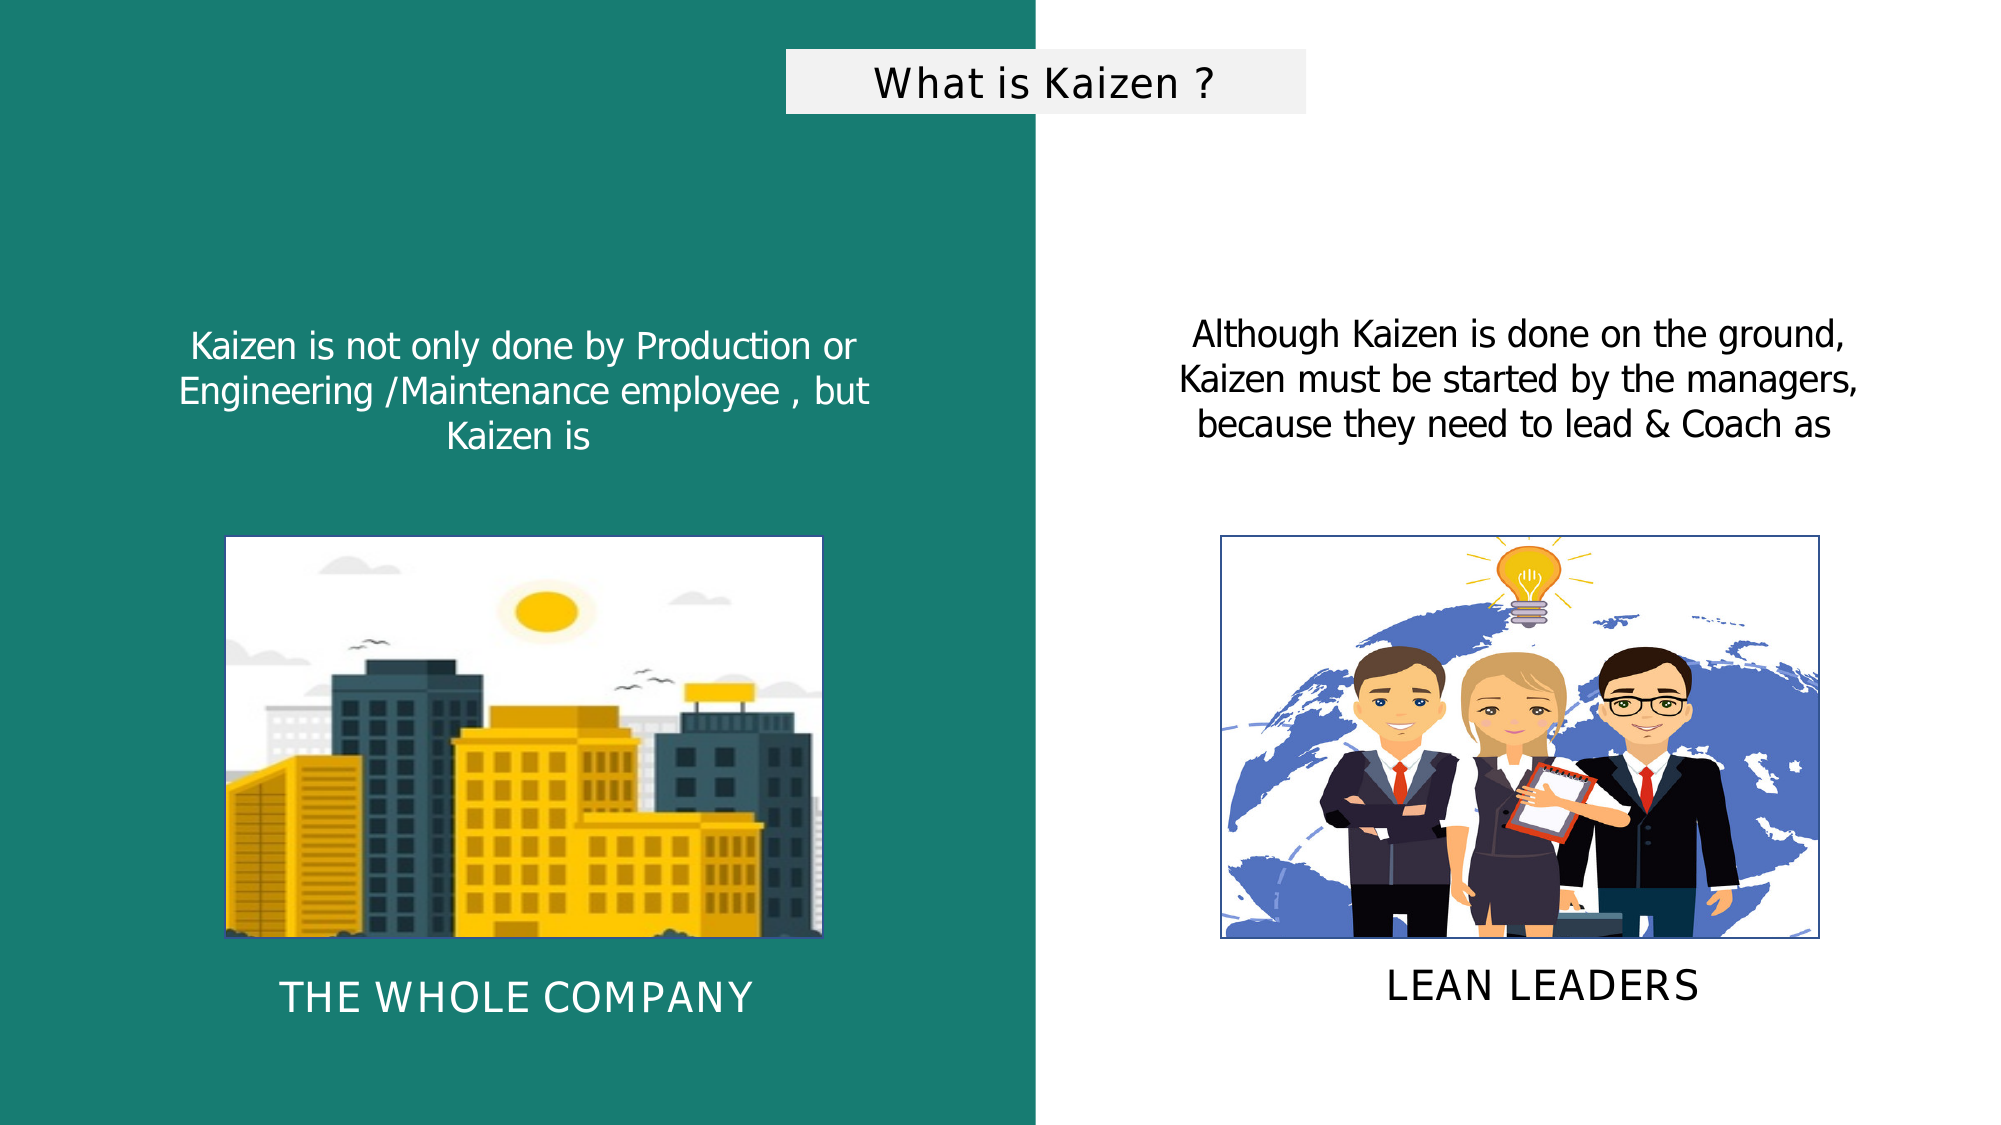

What is Kaizen ?

Although Kaizen is done on the ground, Kaizen must be started by the managers, because they need to lead & Coach as
Kaizen is not only done by Production or Engineering /Maintenance employee , but Kaizen is

LEAN LEADERS
THE WHOLE COMPANY